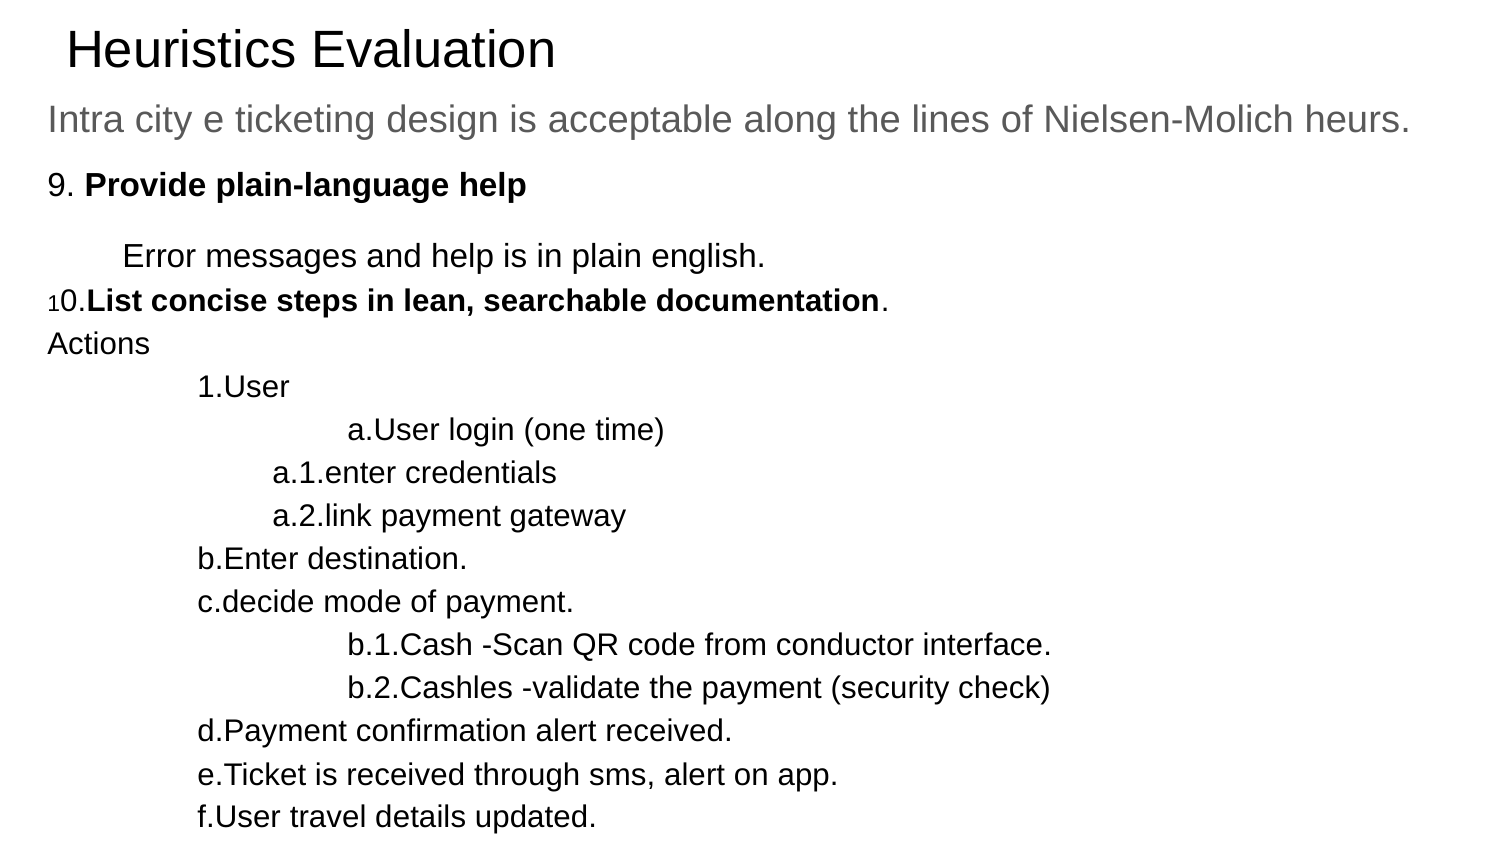

# Heuristics Evaluation
Intra city e ticketing design is acceptable along the lines of Nielsen-Molich heurs.
9. Provide plain-language help
Error messages and help is in plain english.
10.List concise steps in lean, searchable documentation.
Actions
	1.User
  		a.User login (one time)
a.1.enter credentials
a.2.link payment gateway
b.Enter destination.
c.decide mode of payment.
	b.1.Cash -Scan QR code from conductor interface.
	b.2.Cashles -validate the payment (security check)
d.Payment confirmation alert received.
e.Ticket is received through sms, alert on app.
f.User travel details updated.

	2.Conductor (one time)
		a.Login to conductor interface
		b.mode of payment.
	b.1.Cash   b.1.1.Generate QR code
      b.1.2confirm payment and generate ticket
	b.2.Cashles -do nothing
	b.3.Commuter details updated on conductors interface.